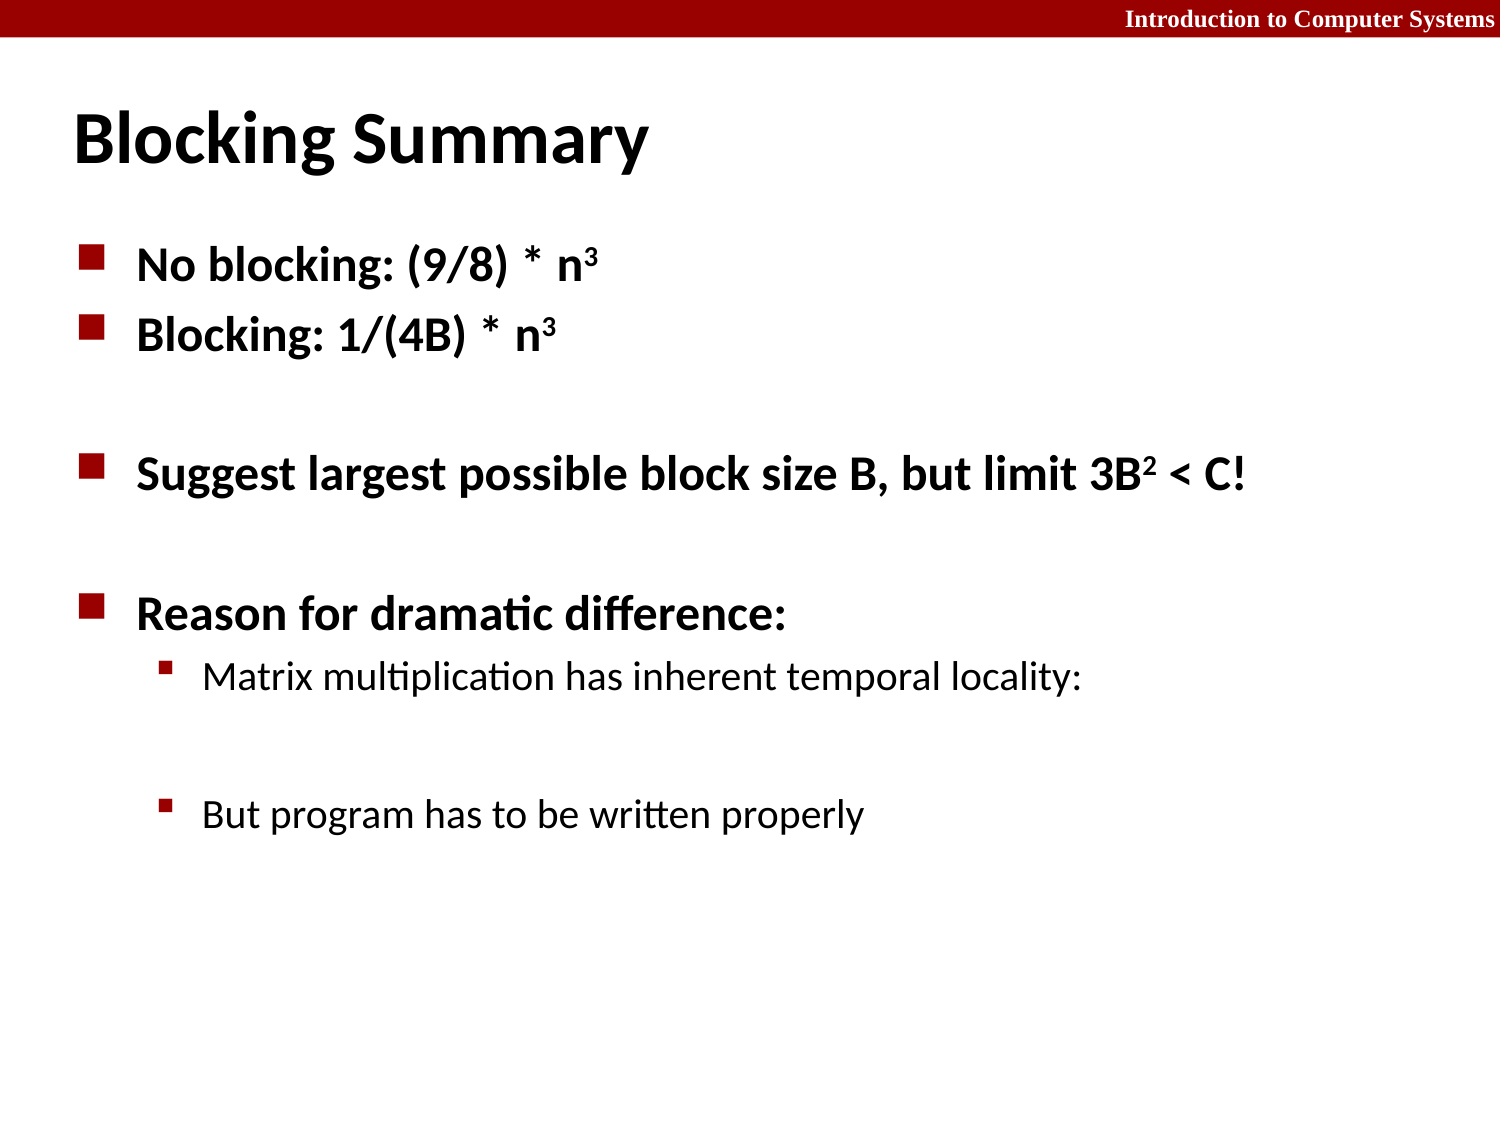

# Blocking Summary
No blocking: (9/8) * n3
Blocking: 1/(4B) * n3

Suggest largest possible block size B, but limit 3B2 < C!

Reason for dramatic difference:
Matrix multiplication has inherent temporal locality:

But program has to be written properly